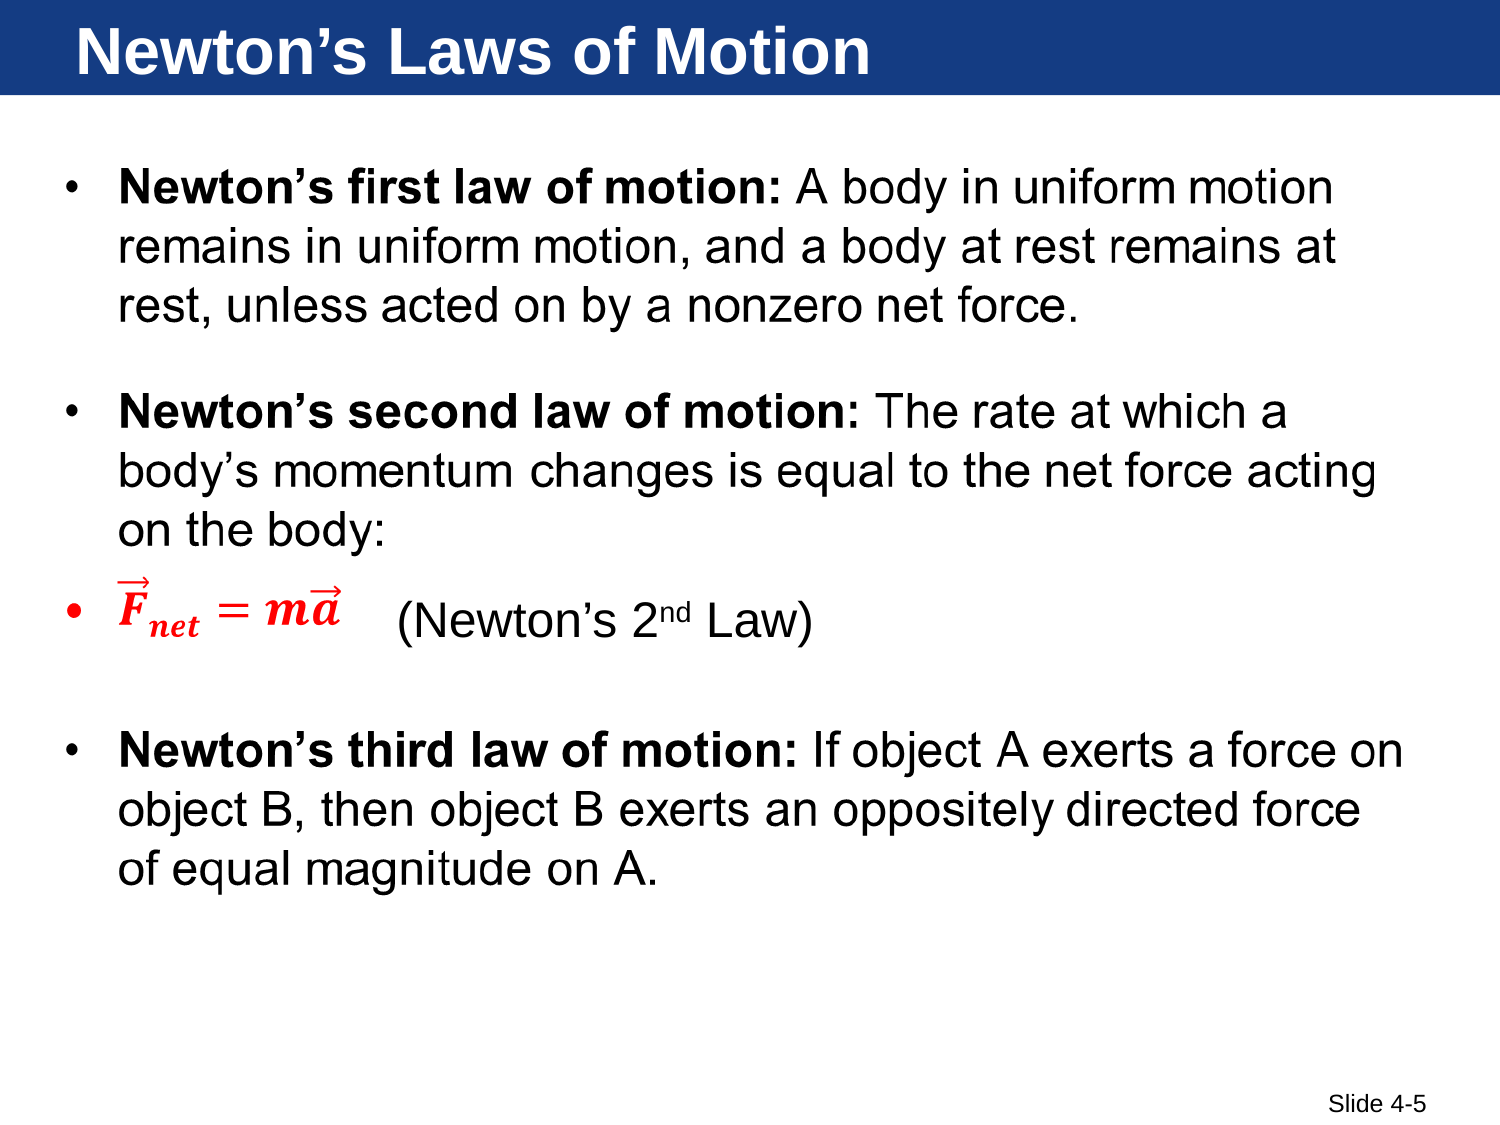

# Newton’s Laws of Motion

(Newton’s 2nd Law)